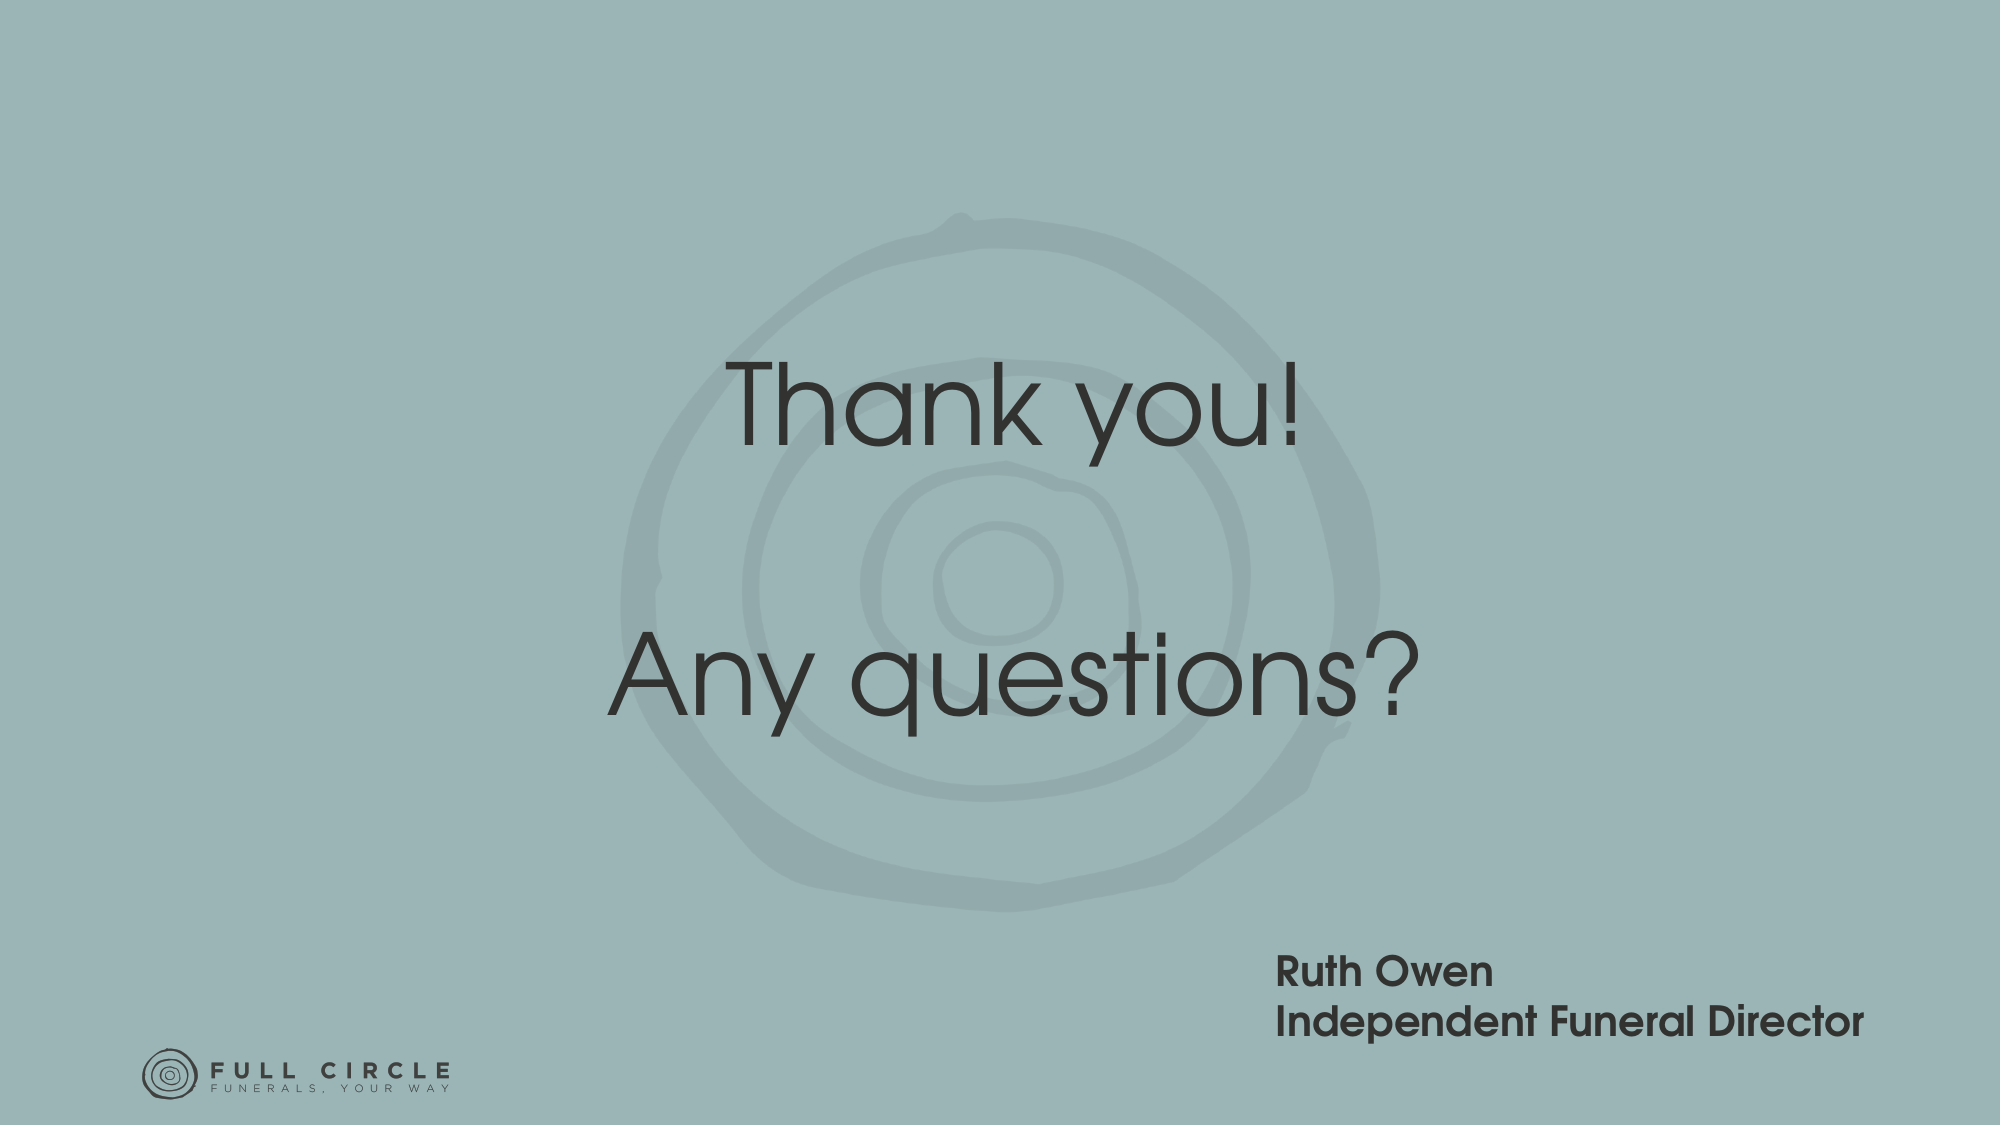

Thank you!

Any questions?
Ruth Owen
Independent Funeral Director